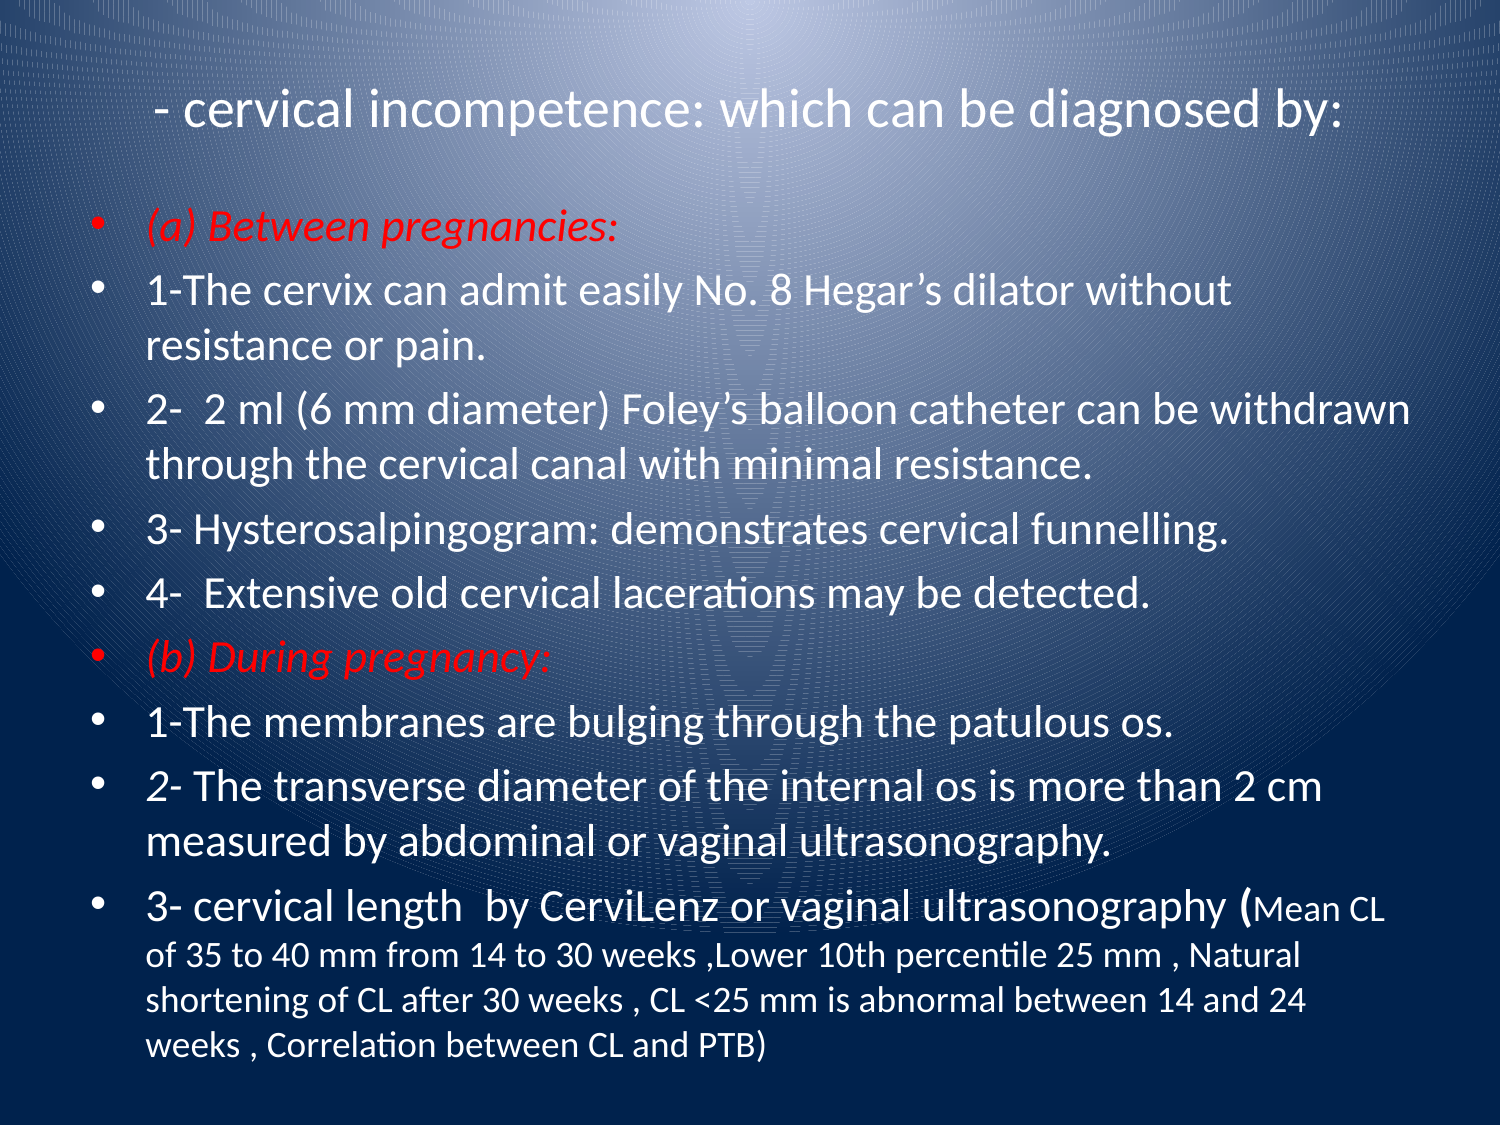

# - cervical incompetence: which can be diagnosed by:
(a) Between pregnancies:
1-The cervix can admit easily No. 8 Hegar’s dilator without resistance or pain.
2-  2 ml (6 mm diameter) Foley’s balloon catheter can be withdrawn through the cervical canal with minimal resistance.
3- Hysterosalpingogram: demonstrates cervical funnelling.
4-  Extensive old cervical lacerations may be detected.
(b) During pregnancy:
1-The membranes are bulging through the patulous os.
2- The transverse diameter of the internal os is more than 2 cm measured by abdominal or vaginal ultrasonography.
3- cervical length  by CerviLenz or vaginal ultrasonography (Mean CL of 35 to 40 mm from 14 to 30 weeks ,Lower 10th percentile 25 mm , Natural shortening of CL after 30 weeks , CL <25 mm is abnormal between 14 and 24 weeks , Correlation between CL and PTB)